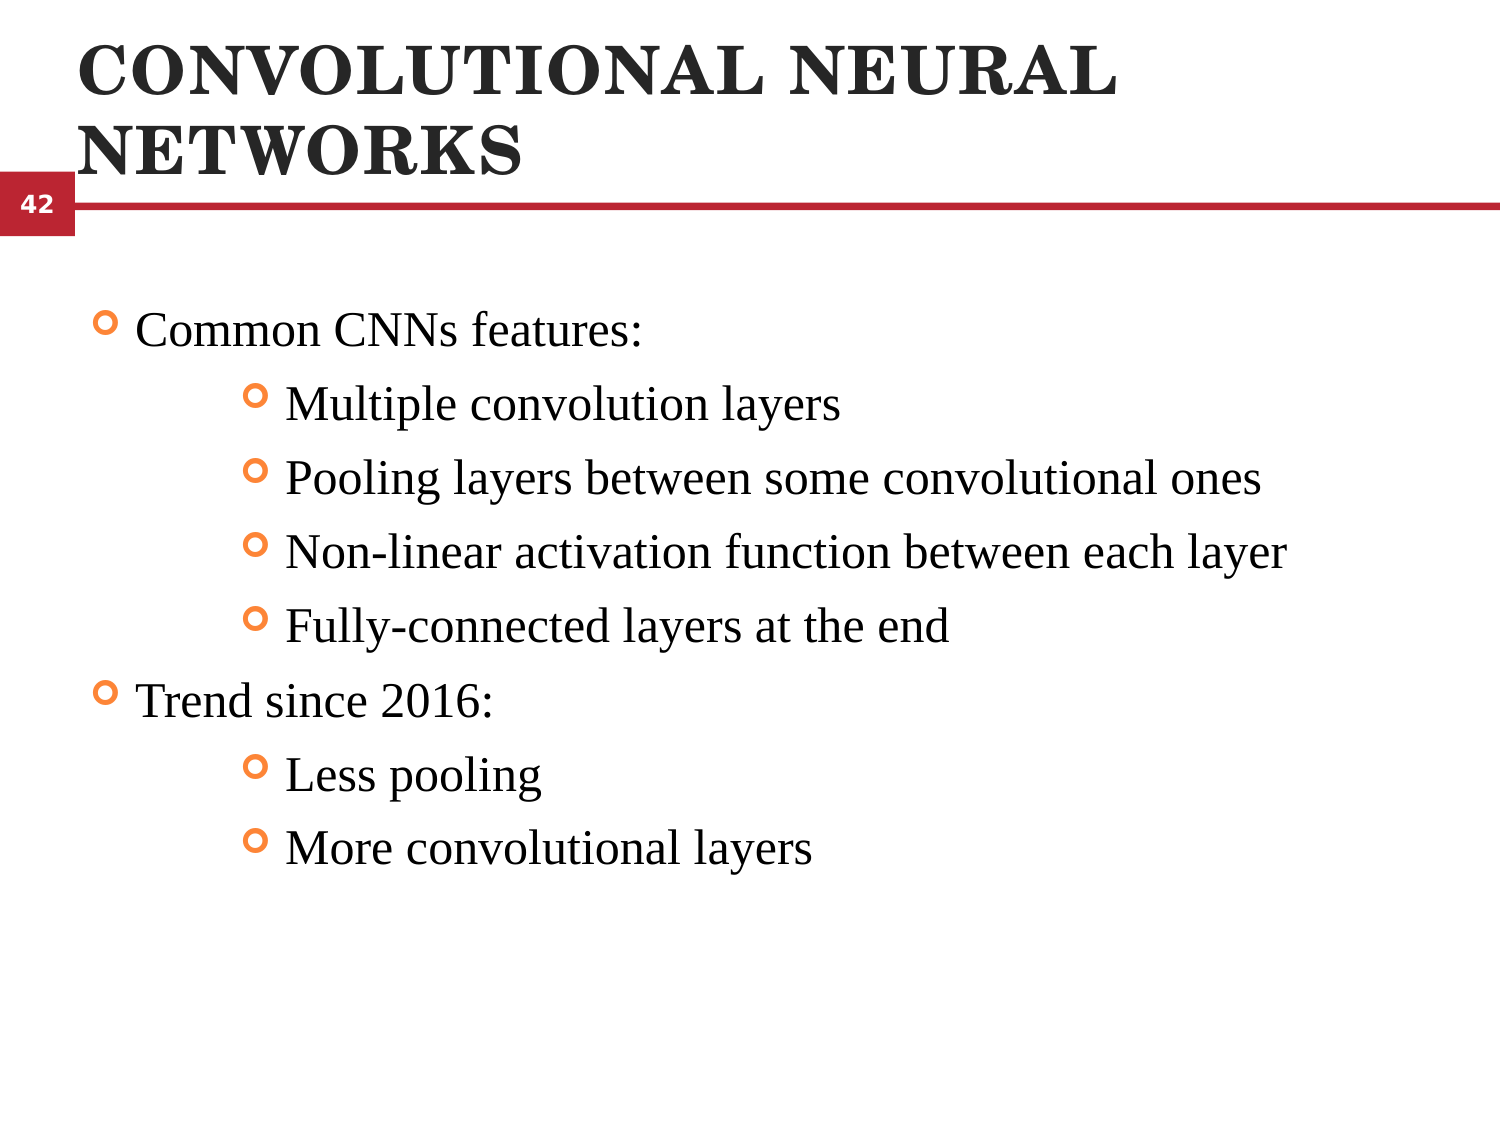

# Convolutional Neural Networks
Common CNNs features:
Multiple convolution layers
Pooling layers between some convolutional ones
Non-linear activation function between each layer
Fully-connected layers at the end
Trend since 2016:
Less pooling
More convolutional layers